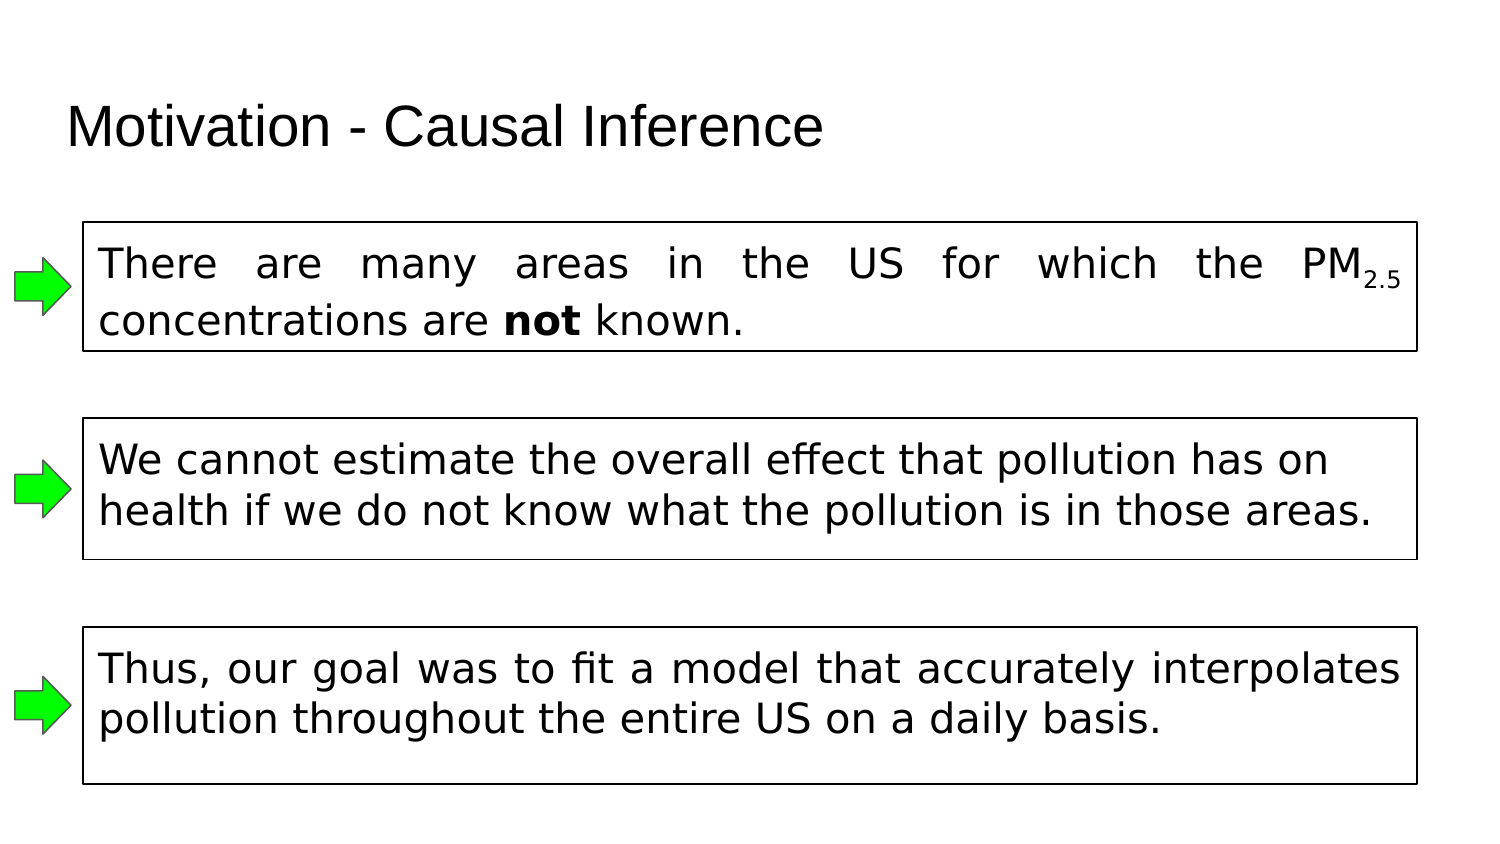

# Motivation - Causal Inference
There are many areas in the US for which the PM2.5 concentrations are not known.

We cannot estimate the overall effect that pollution has on health if we do not know what the pollution is in those areas.

Thus, our goal was to fit a model that accurately interpolates pollution throughout the entire US on a daily basis.